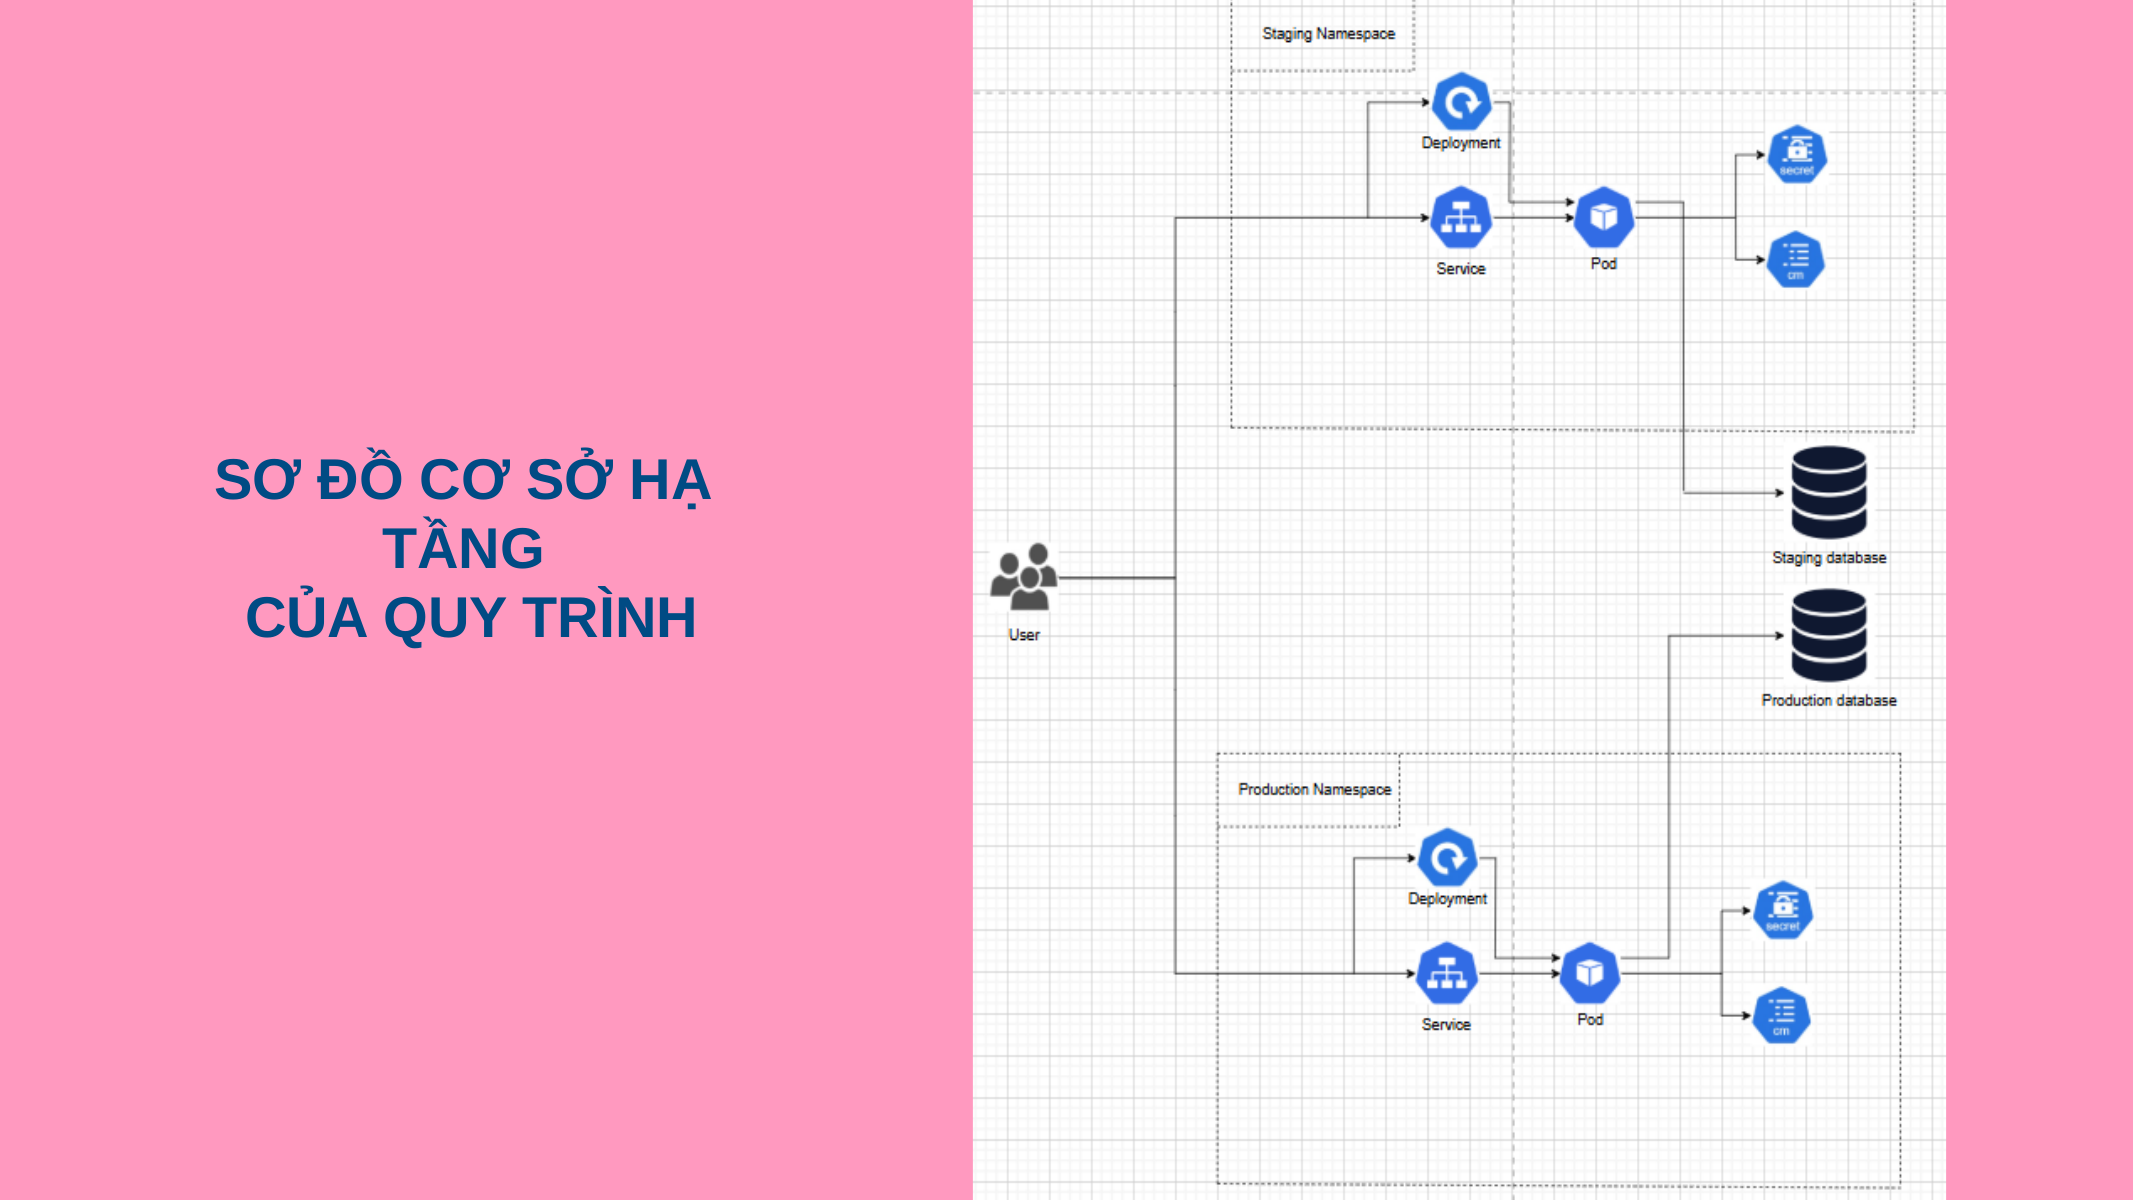

SƠ ĐỒ CƠ SỞ HẠ TẦNG
 CỦA QUY TRÌNH